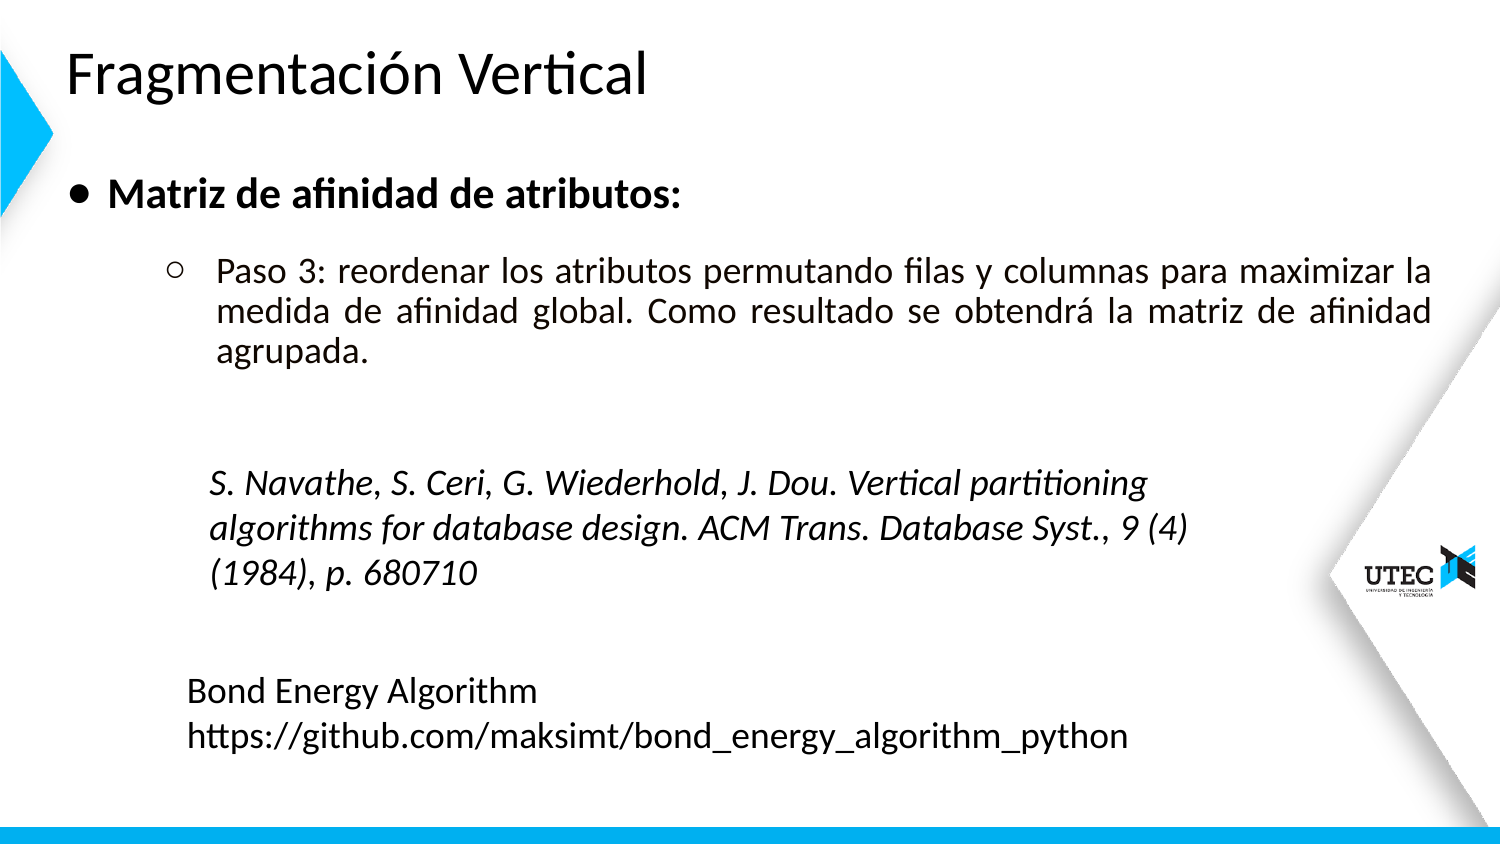

# Fragmentación Vertical
Matriz de afinidad de atributos:
Paso 3: reordenar los atributos permutando filas y columnas para maximizar la medida de afinidad global. Como resultado se obtendrá la matriz de afinidad agrupada.

S. Navathe, S. Ceri, G. Wiederhold, J. Dou. Vertical partitioning algorithms for database design. ACM Trans. Database Syst., 9 (4) (1984), p. 680710
Bond Energy Algorithm
https://github.com/maksimt/bond_energy_algorithm_python